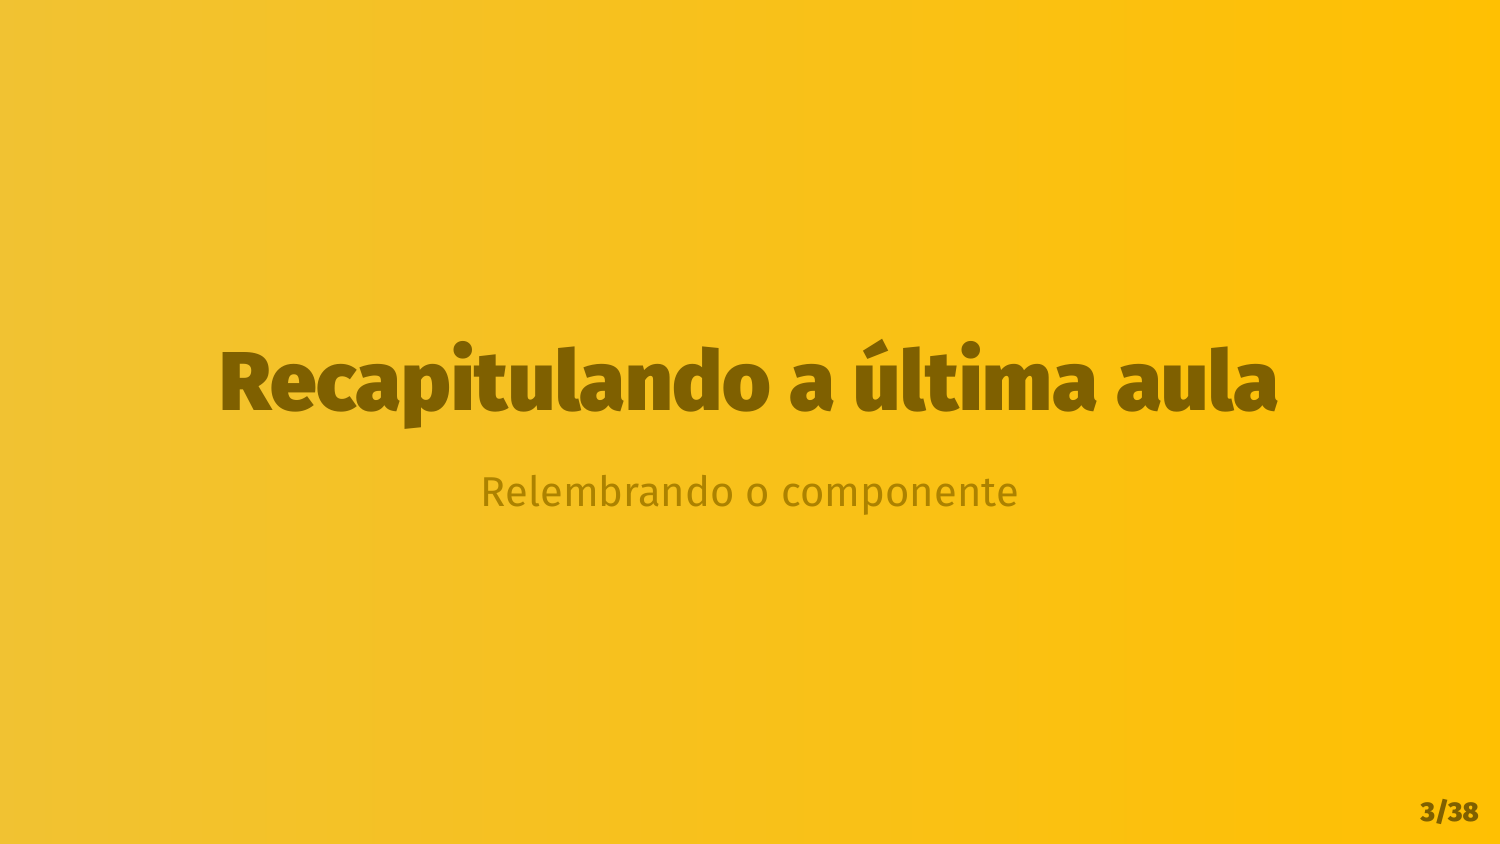

Recapitulando a última aula

Relembrando o componente
3/38